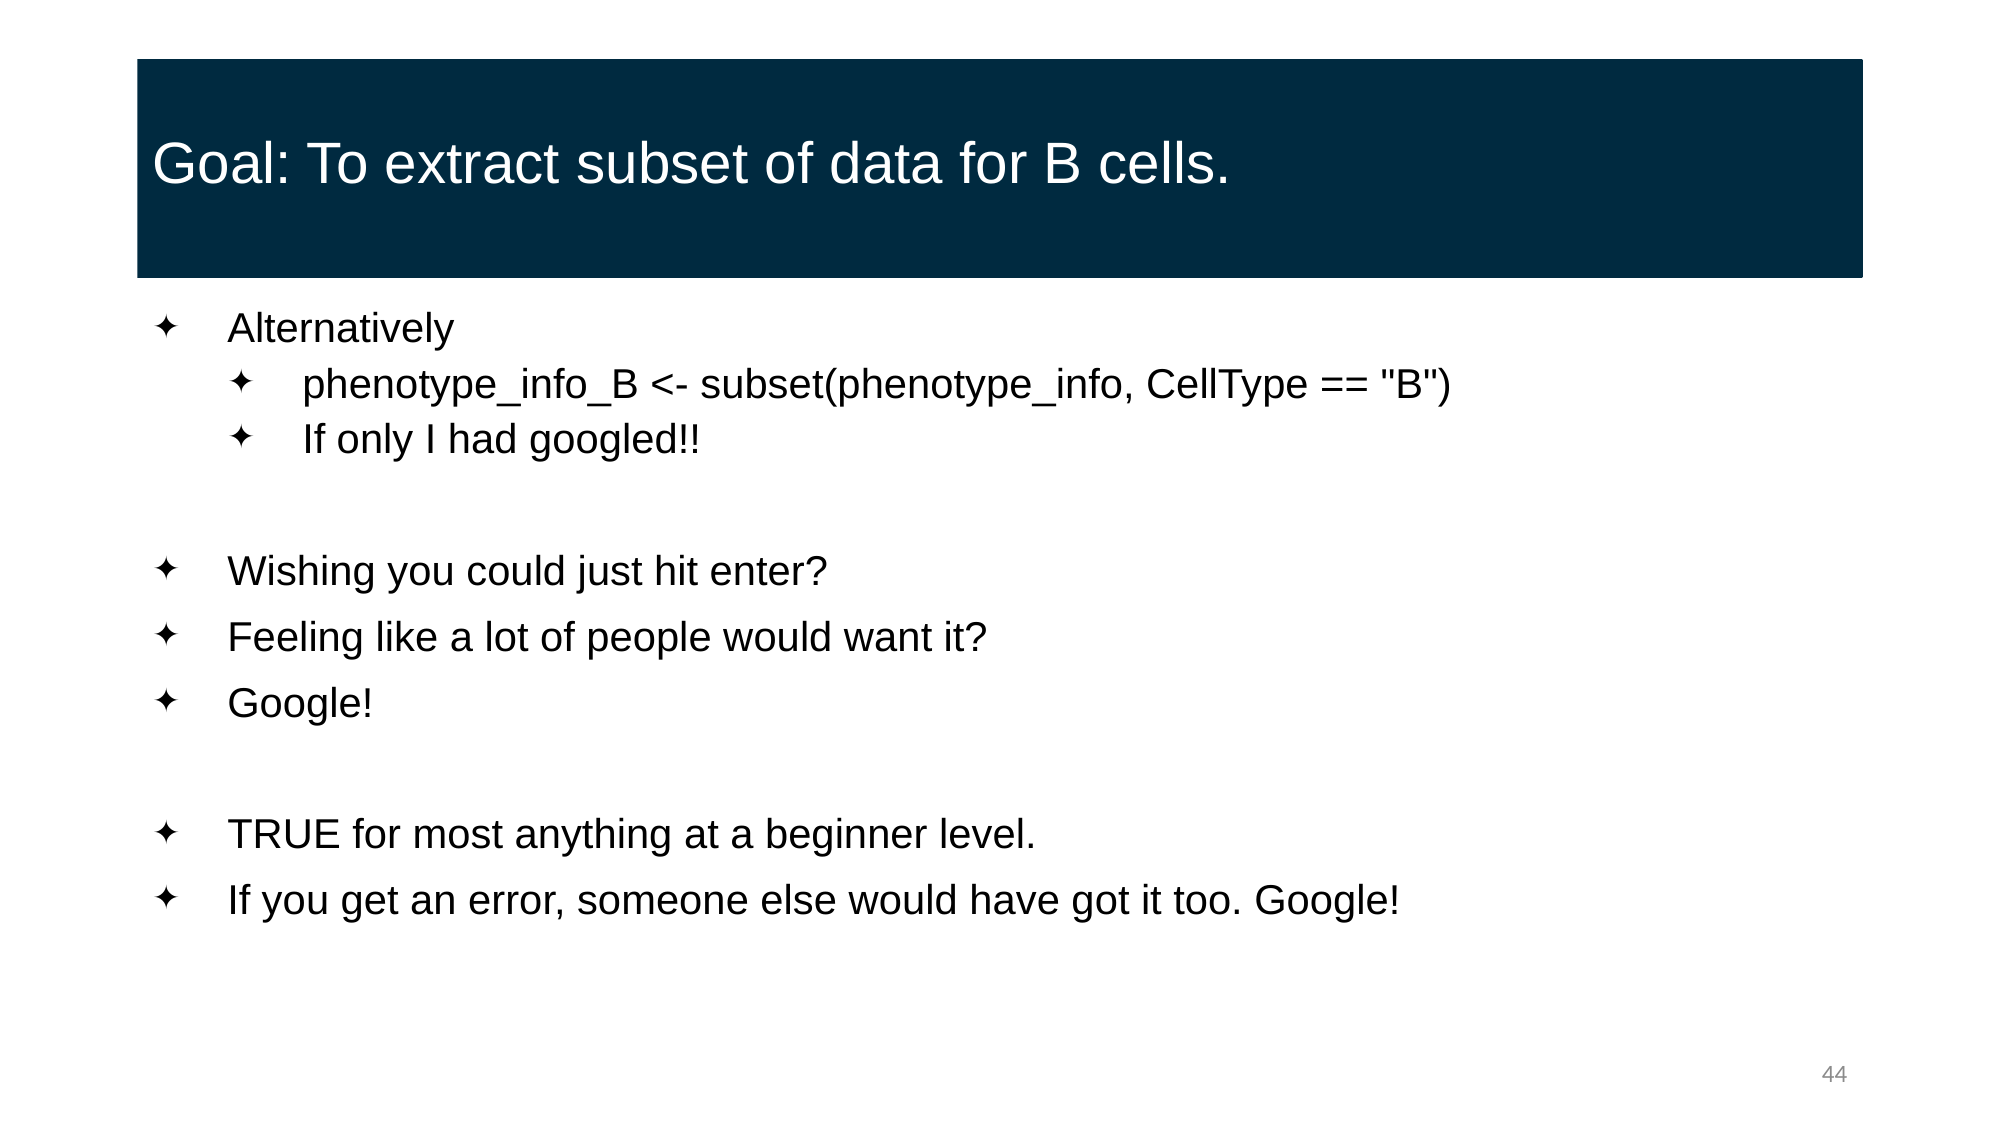

# Goal: To extract subset of data for B cells.
Alternatively
phenotype_info_B <- subset(phenotype_info, CellType == "B")
If only I had googled!!

Wishing you could just hit enter?
Feeling like a lot of people would want it?
Google!

TRUE for most anything at a beginner level.
If you get an error, someone else would have got it too. Google!

44